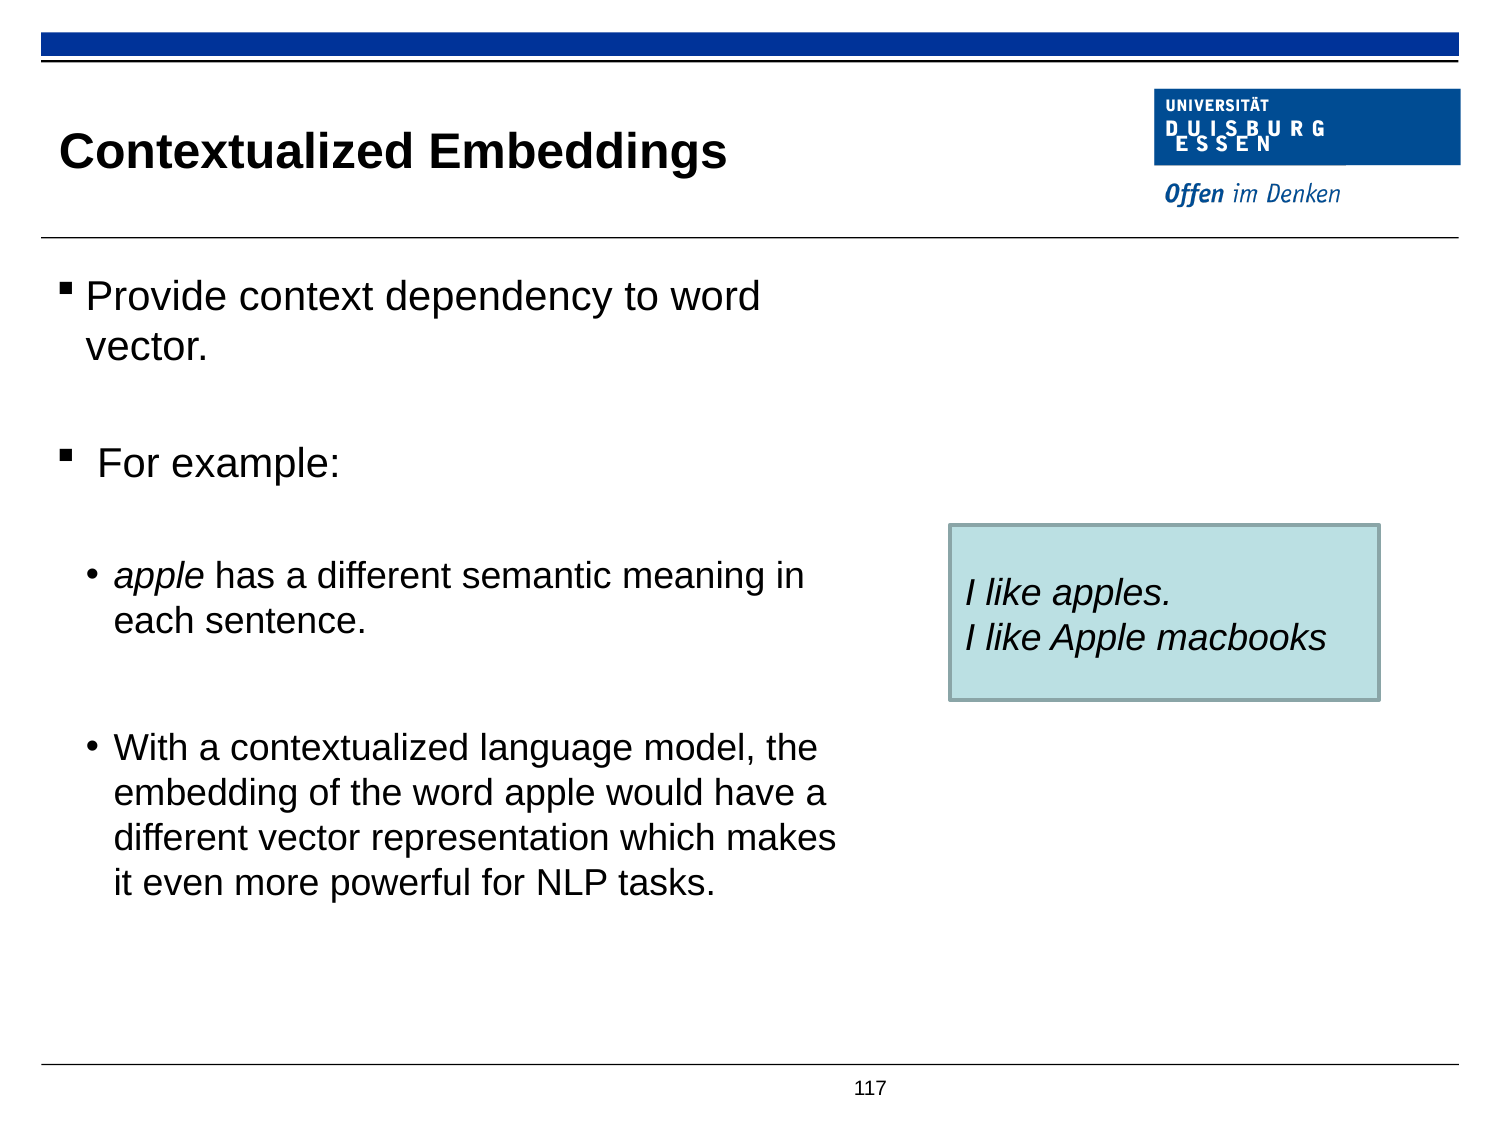

# Contextualized Embeddings
Provide context dependency to word vector.

 For example:

apple has a different semantic meaning in each sentence.

With a contextualized language model, the embedding of the word apple would have a different vector representation which makes it even more powerful for NLP tasks.

I like apples.
I like Apple macbooks